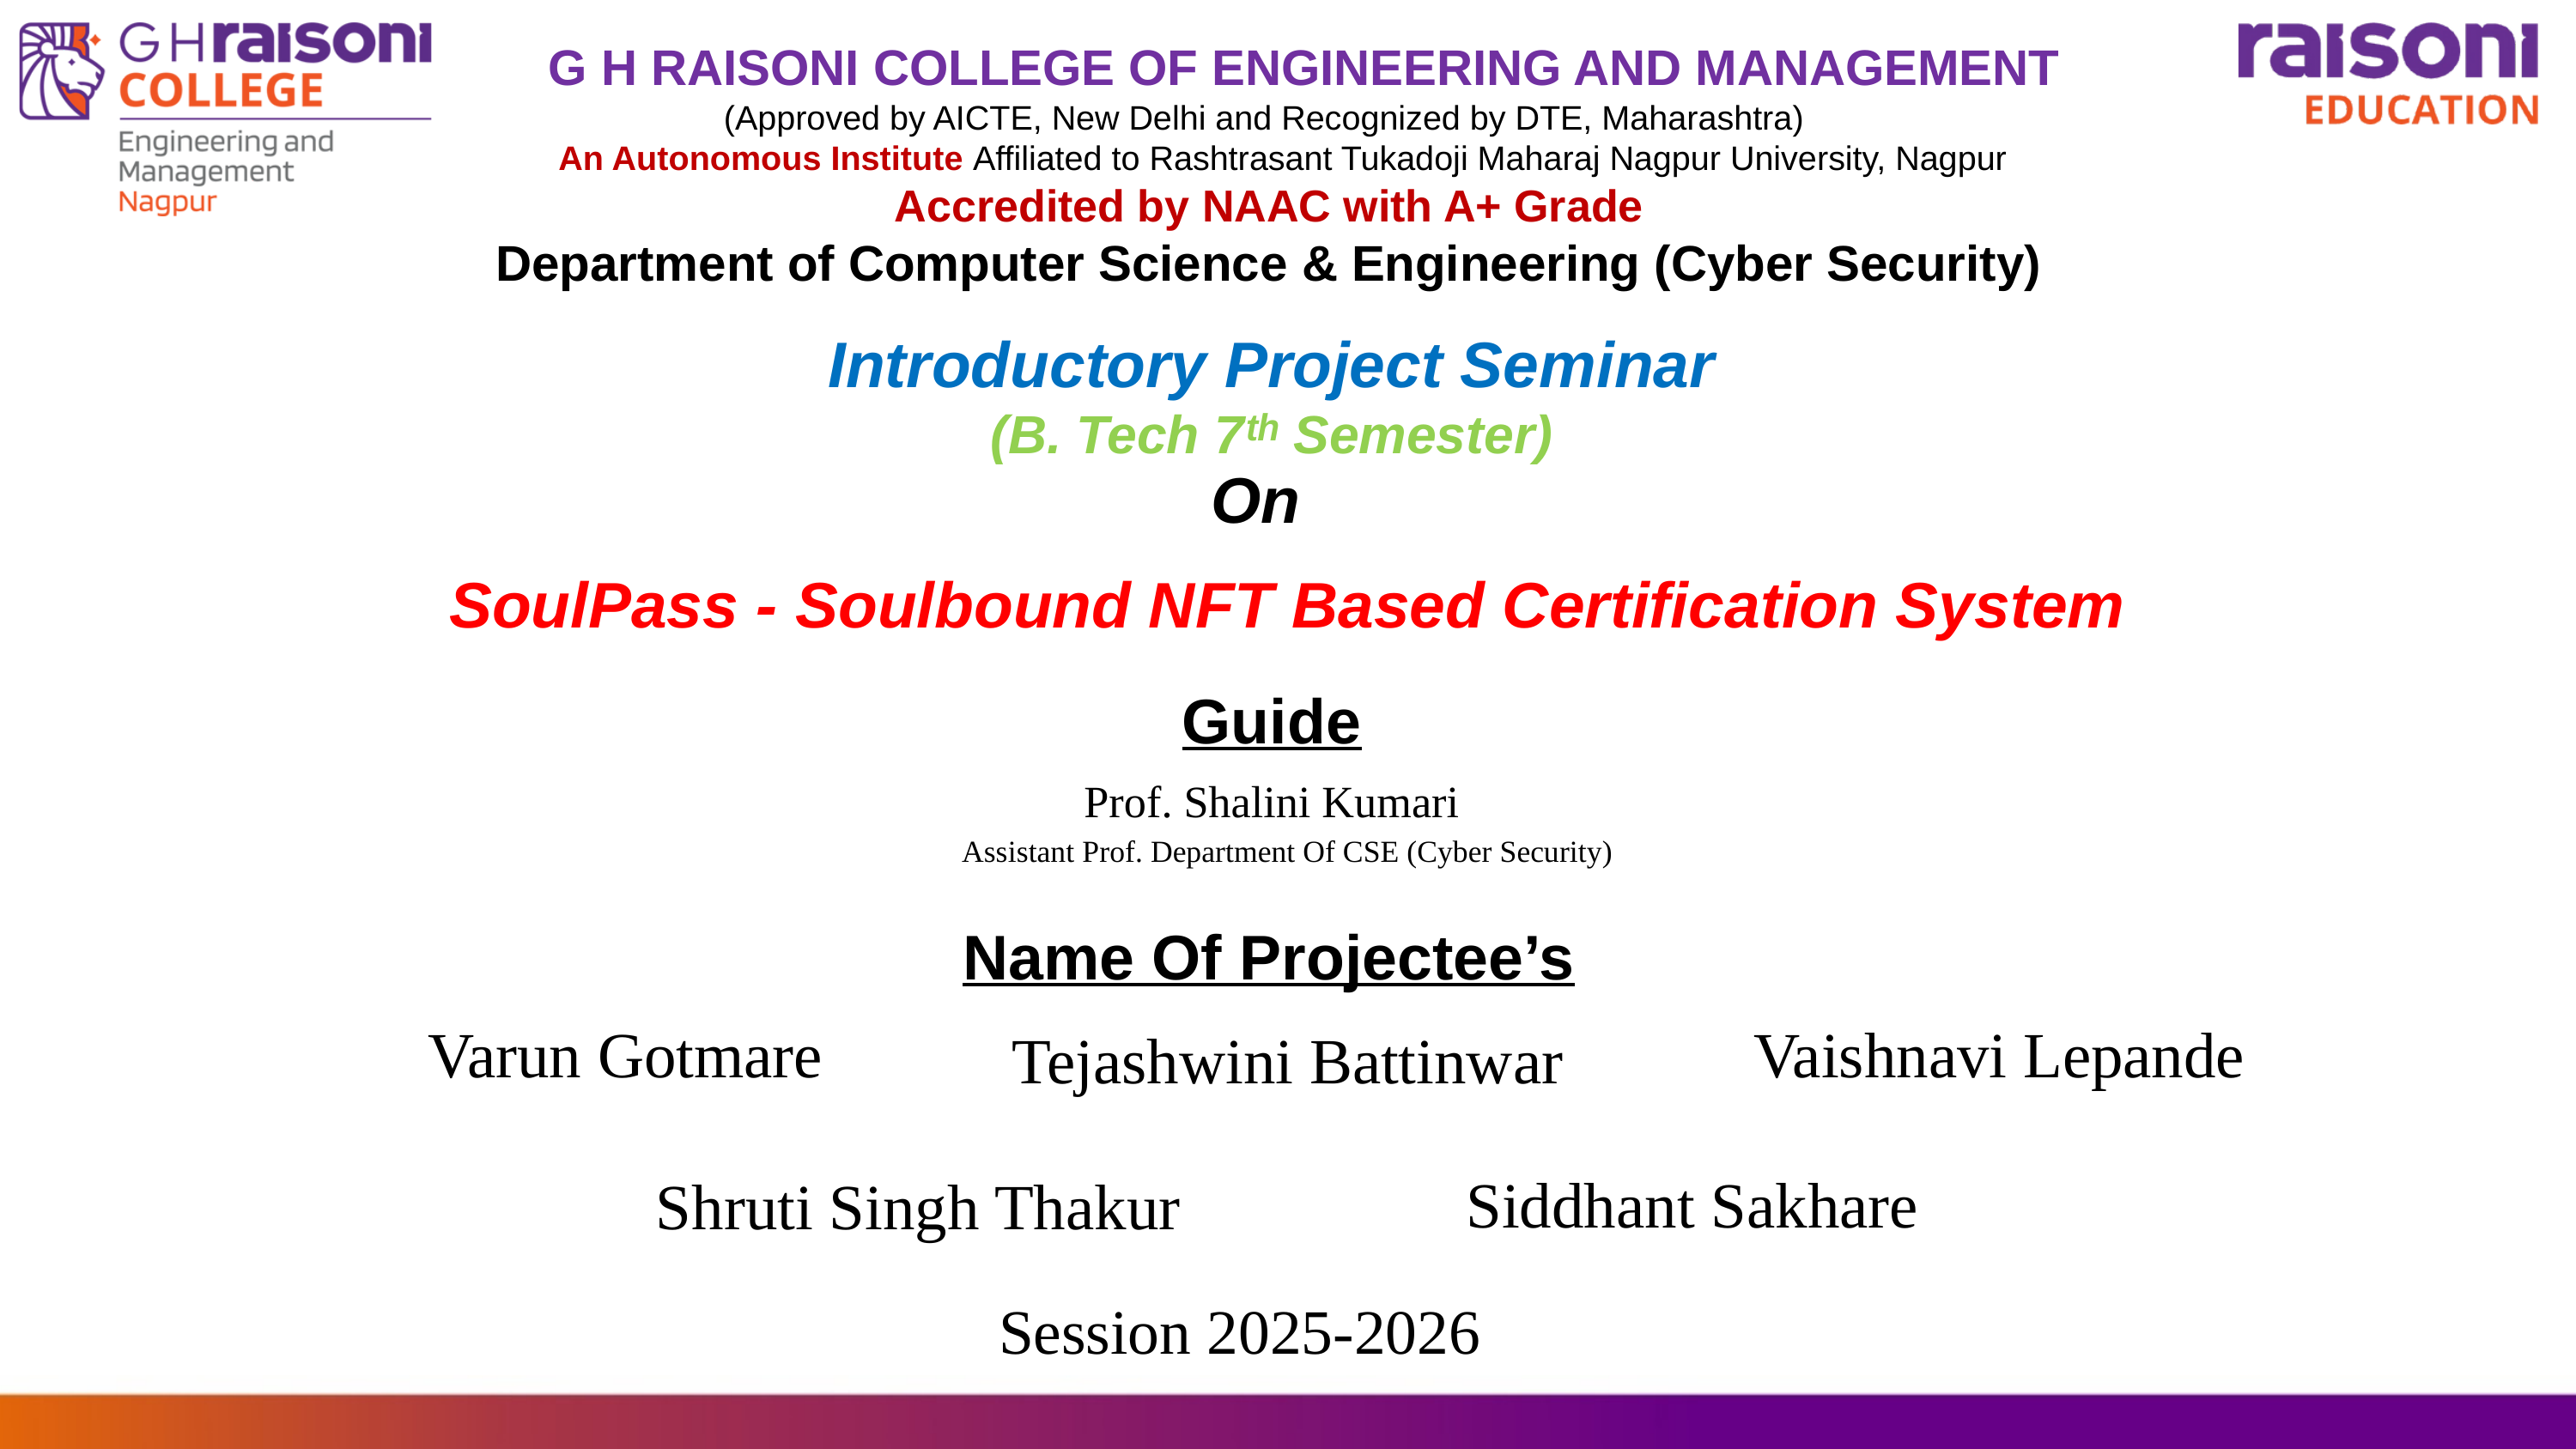

G H RAISONI COLLEGE OF ENGINEERING AND MANAGEMENT
(Approved by AICTE, New Delhi and Recognized by DTE, Maharashtra)
   An Autonomous Institute Affiliated to Rashtrasant Tukadoji Maharaj Nagpur University, Nagpur
Accredited by NAAC with A+ Grade
Department of Computer Science & Engineering (Cyber Security)

Introductory Project Seminar
(B. Tech 7ᵗʰ Semester)
On
SoulPass - Soulbound NFT Based Certification System
Guide
Prof. Shalini Kumari
Assistant Prof. Department Of CSE (Cyber Security)
Name Of Projectee’s
Varun Gotmare
Vaishnavi Lepande
Tejashwini Battinwar
Siddhant Sakhare
Shruti Singh Thakur
Session 2025-2026